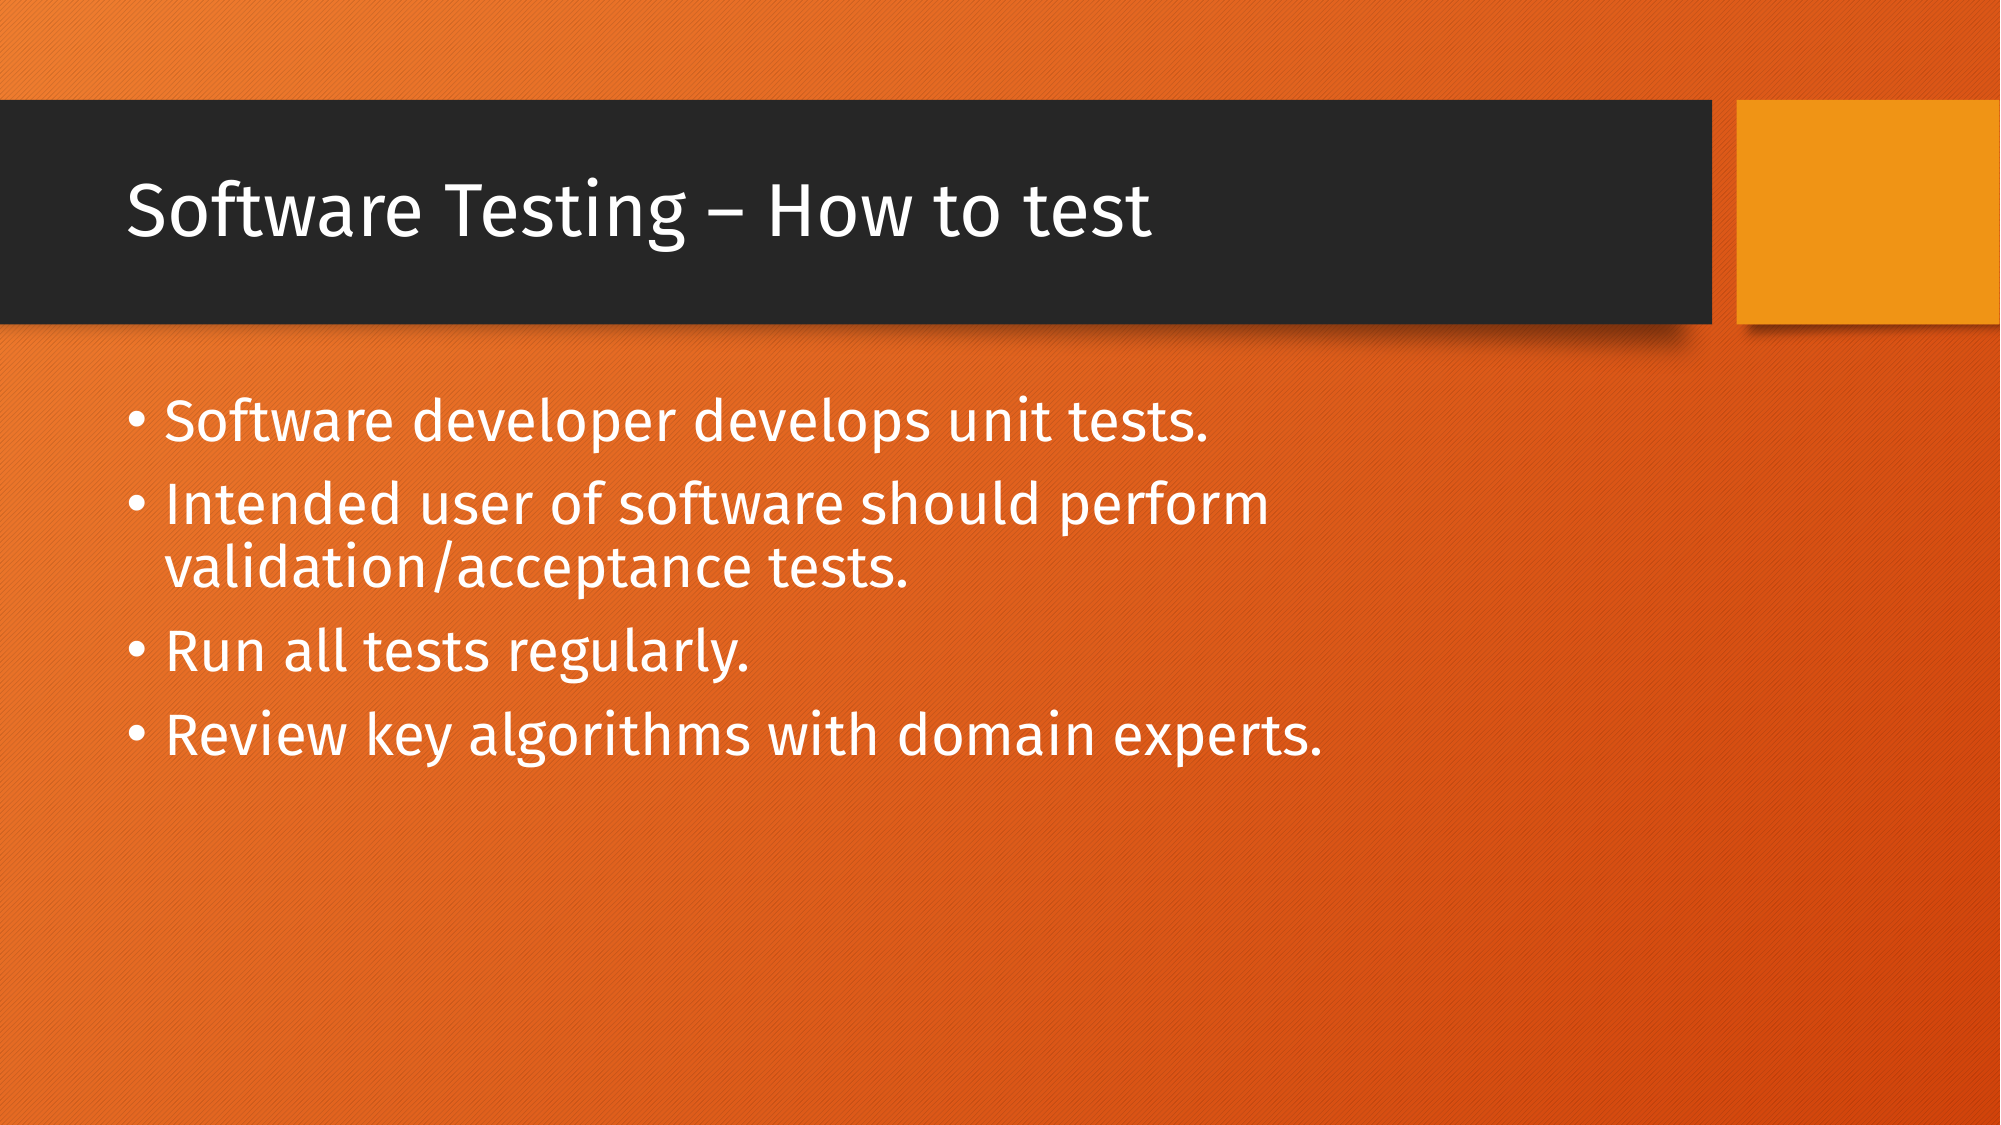

# Software Testing – How to test
Software developer develops unit tests.
Intended user of software should perform validation/acceptance tests.
Run all tests regularly.
Review key algorithms with domain experts.